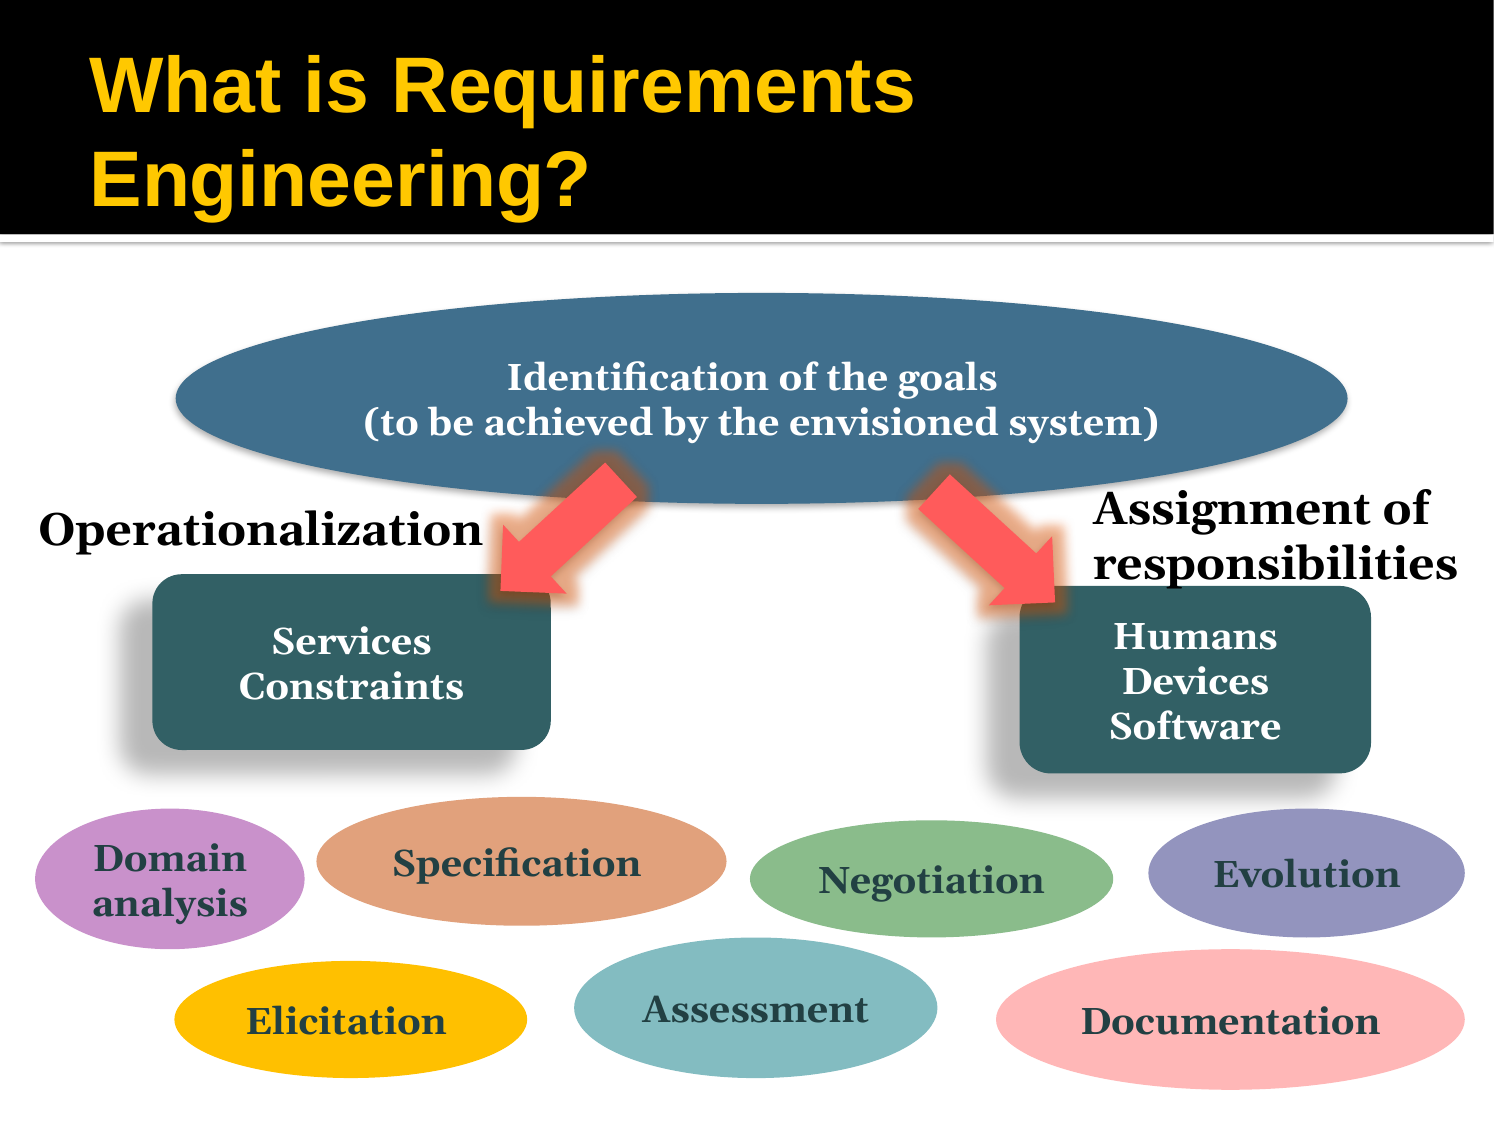

# What is Requirements Engineering?
Identification of the goals
(to be achieved by the envisioned system)
Assignment of responsibilities

Operationalization

Services Constraints
Humans Devices
Software
Specification
Domain analysis
Evolution
Negotiation
Assessment
Documentation
Elicitation